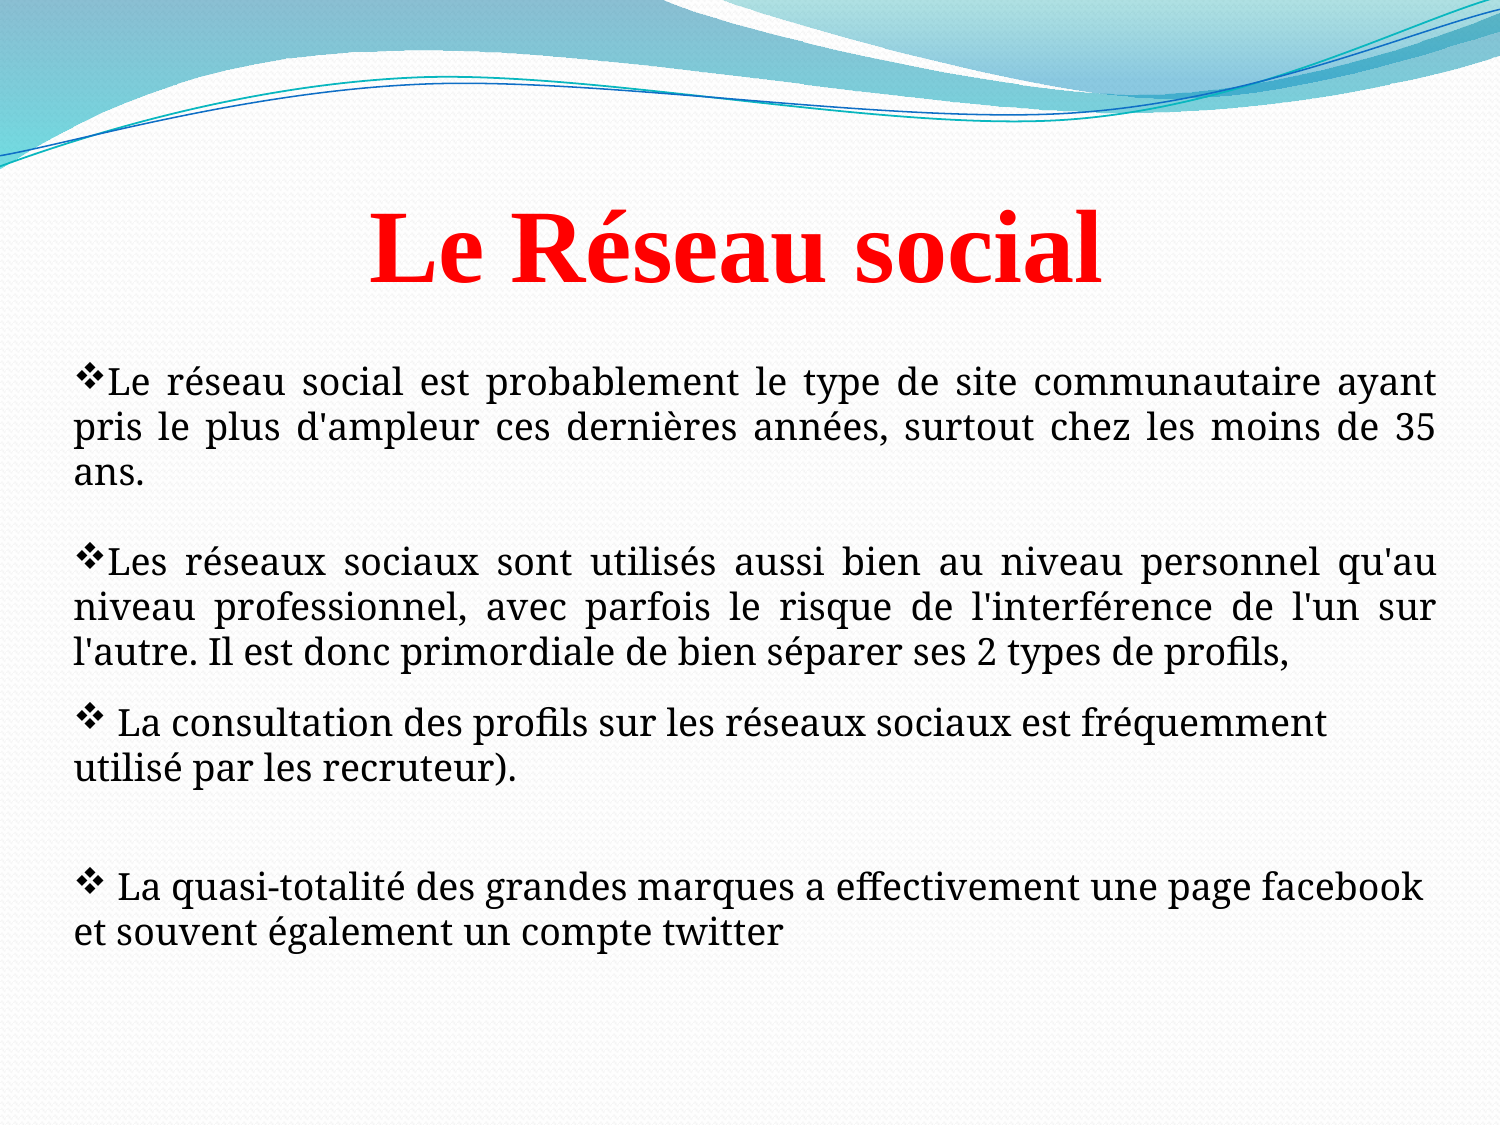

# Le Réseau social
Le réseau social est probablement le type de site communautaire ayant pris le plus d'ampleur ces dernières années, surtout chez les moins de 35 ans.

Les réseaux sociaux sont utilisés aussi bien au niveau personnel qu'au niveau professionnel, avec parfois le risque de l'interférence de l'un sur l'autre. Il est donc primordiale de bien séparer ses 2 types de profils,
 La consultation des profils sur les réseaux sociaux est fréquemment utilisé par les recruteur).
 La quasi-totalité des grandes marques a effectivement une page facebook et souvent également un compte twitter